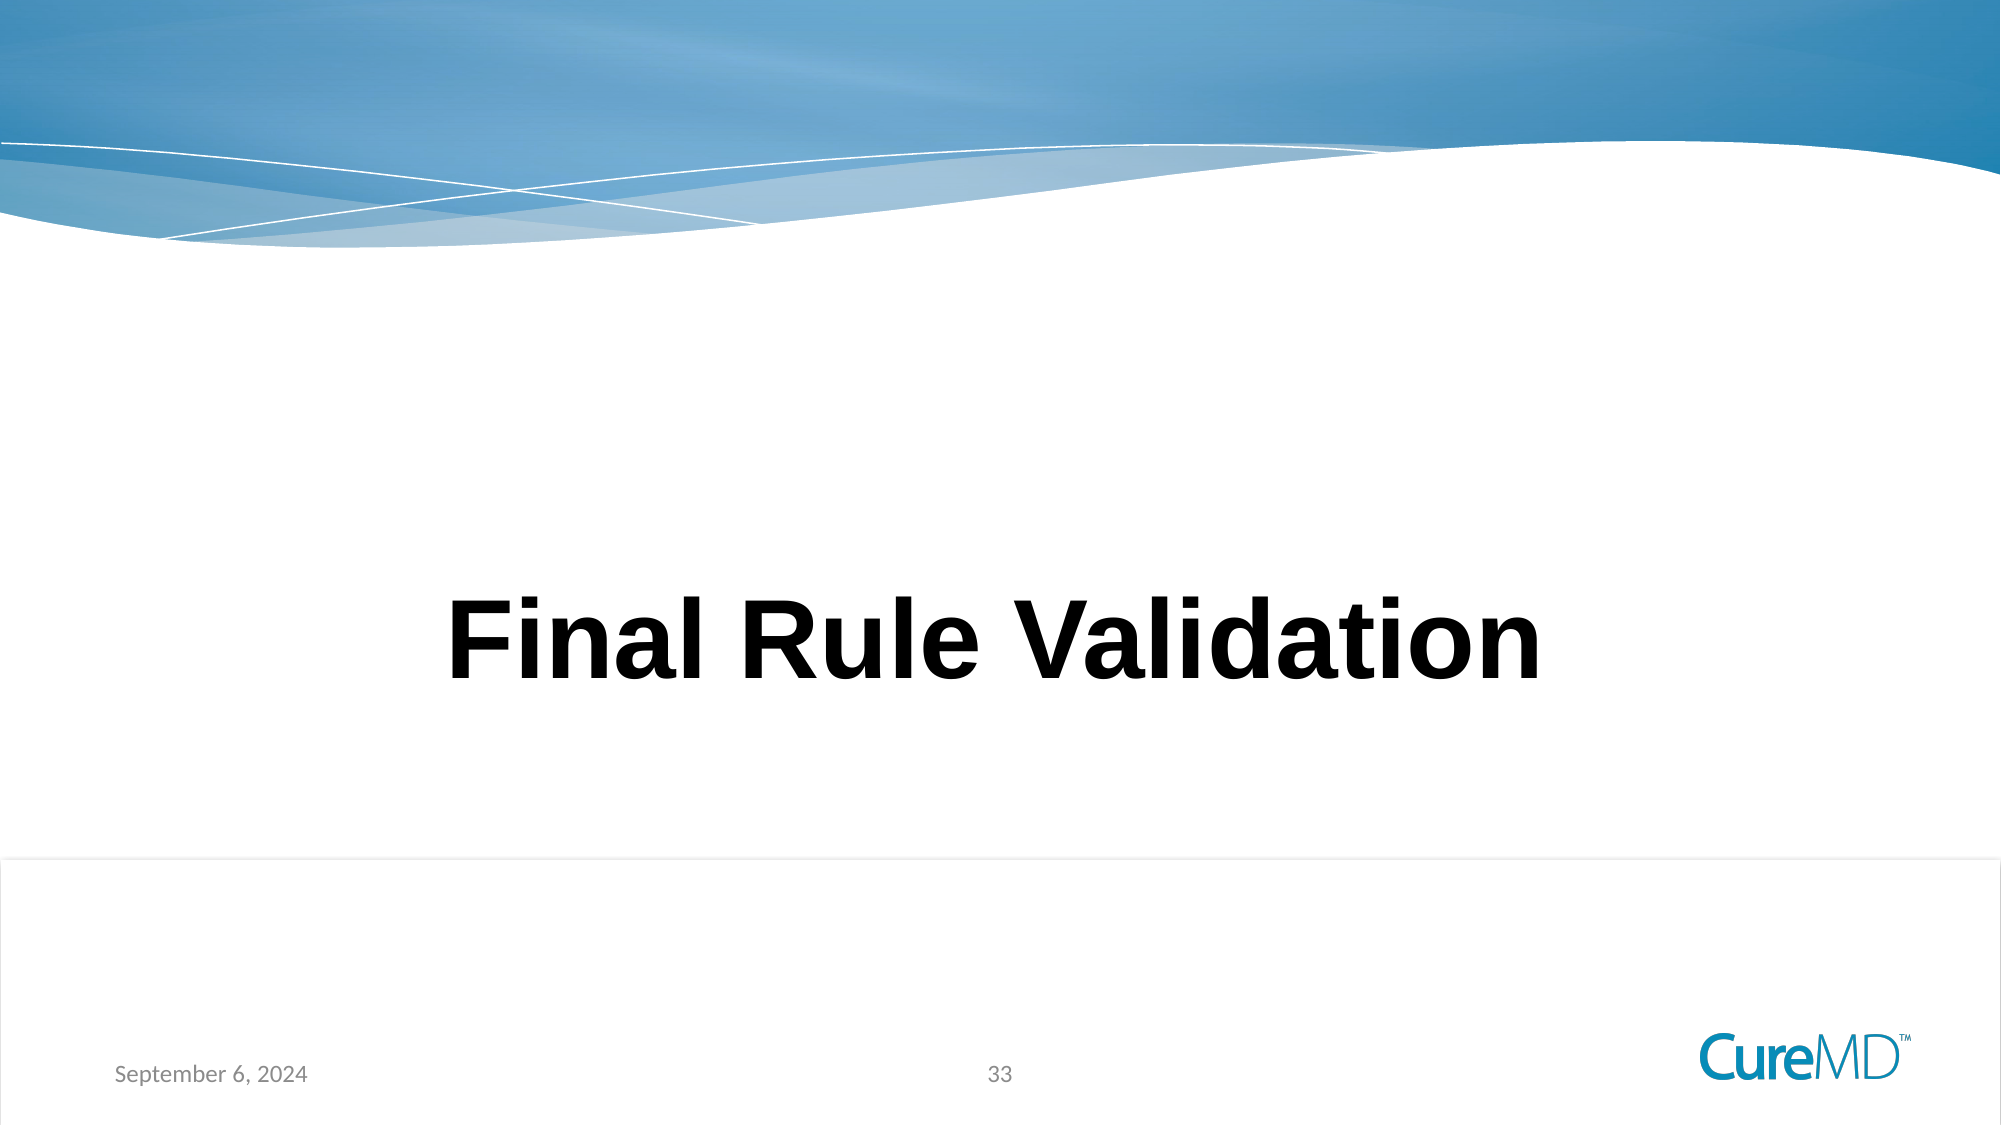

# Final Rule Validation
September 6, 2024
33